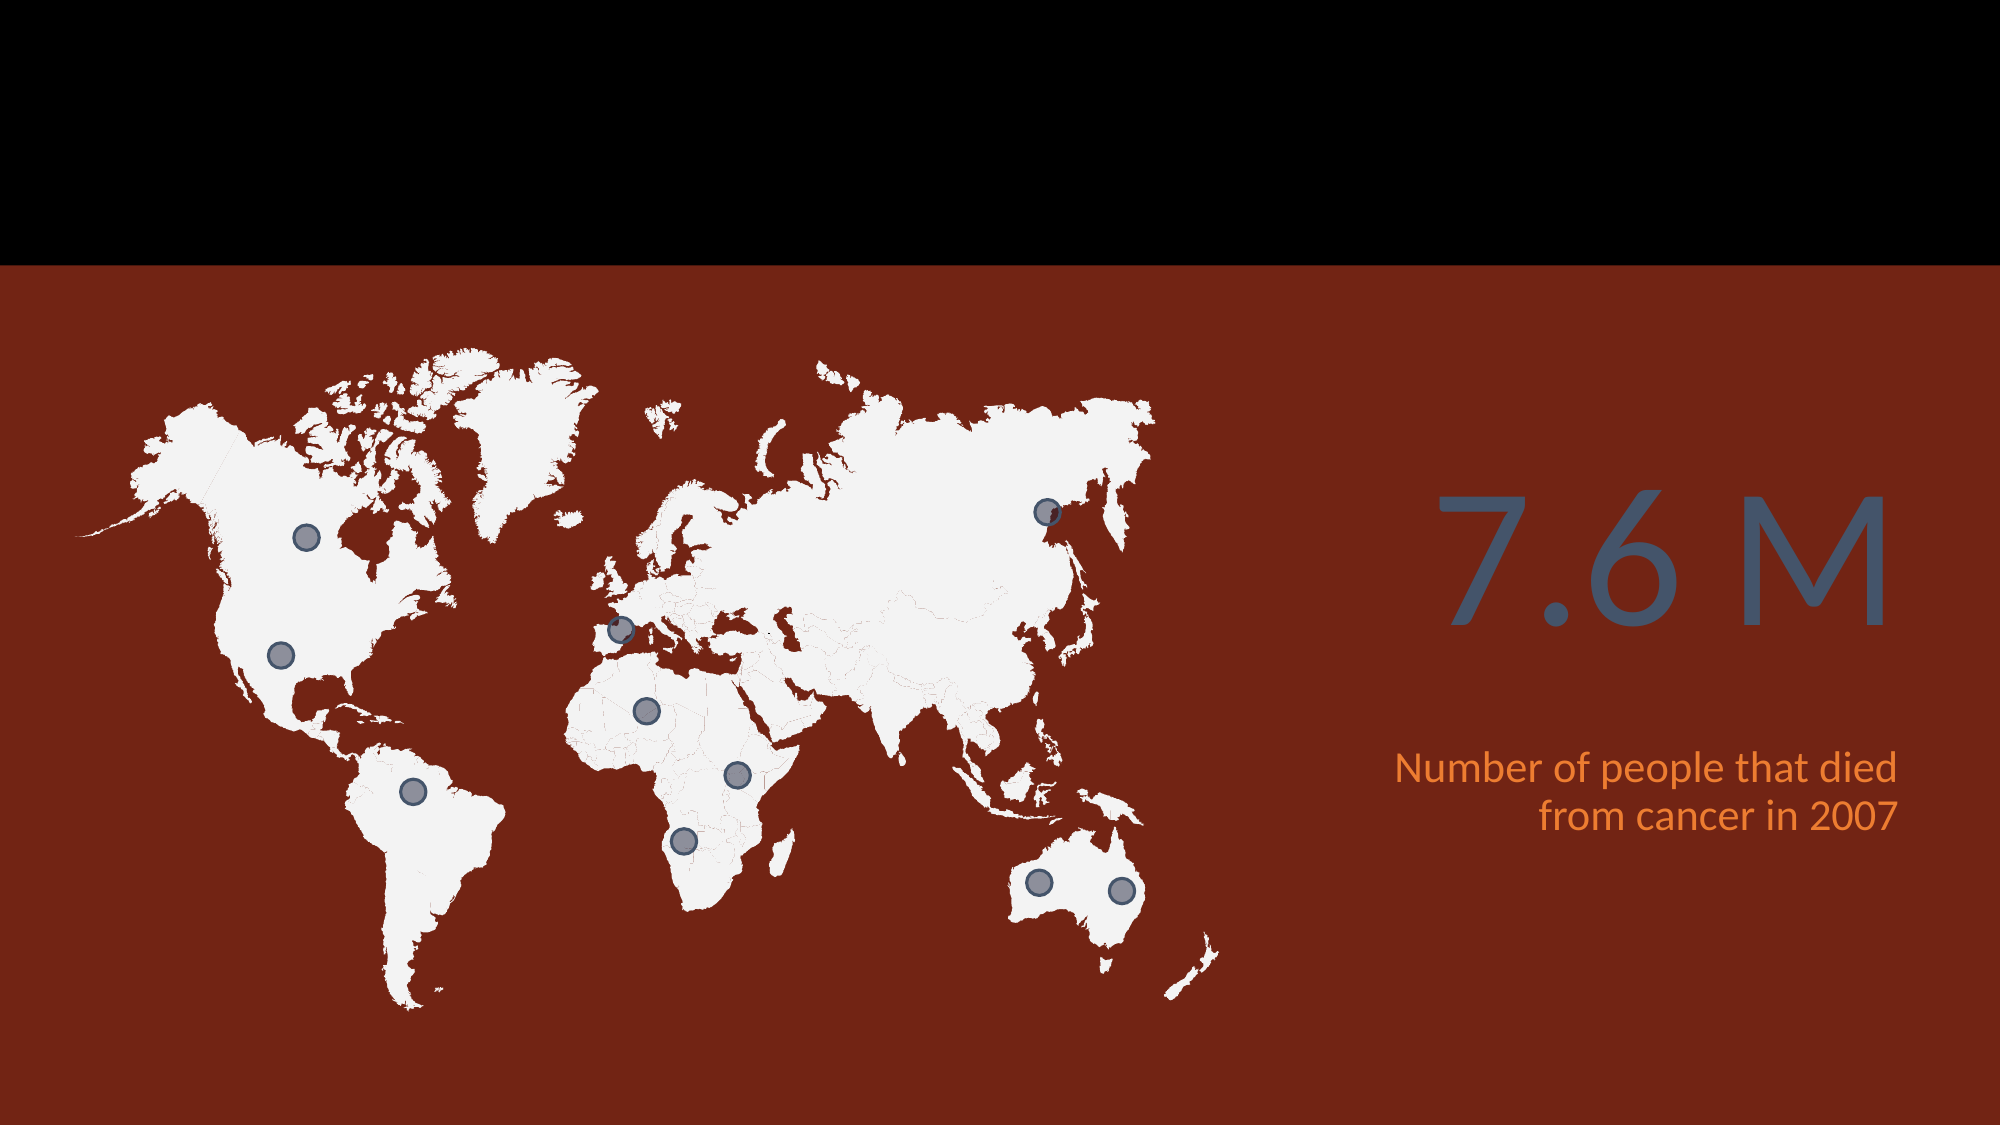

PREVALENCE

# 7.6 M

Number of people that died from cancer in 2007